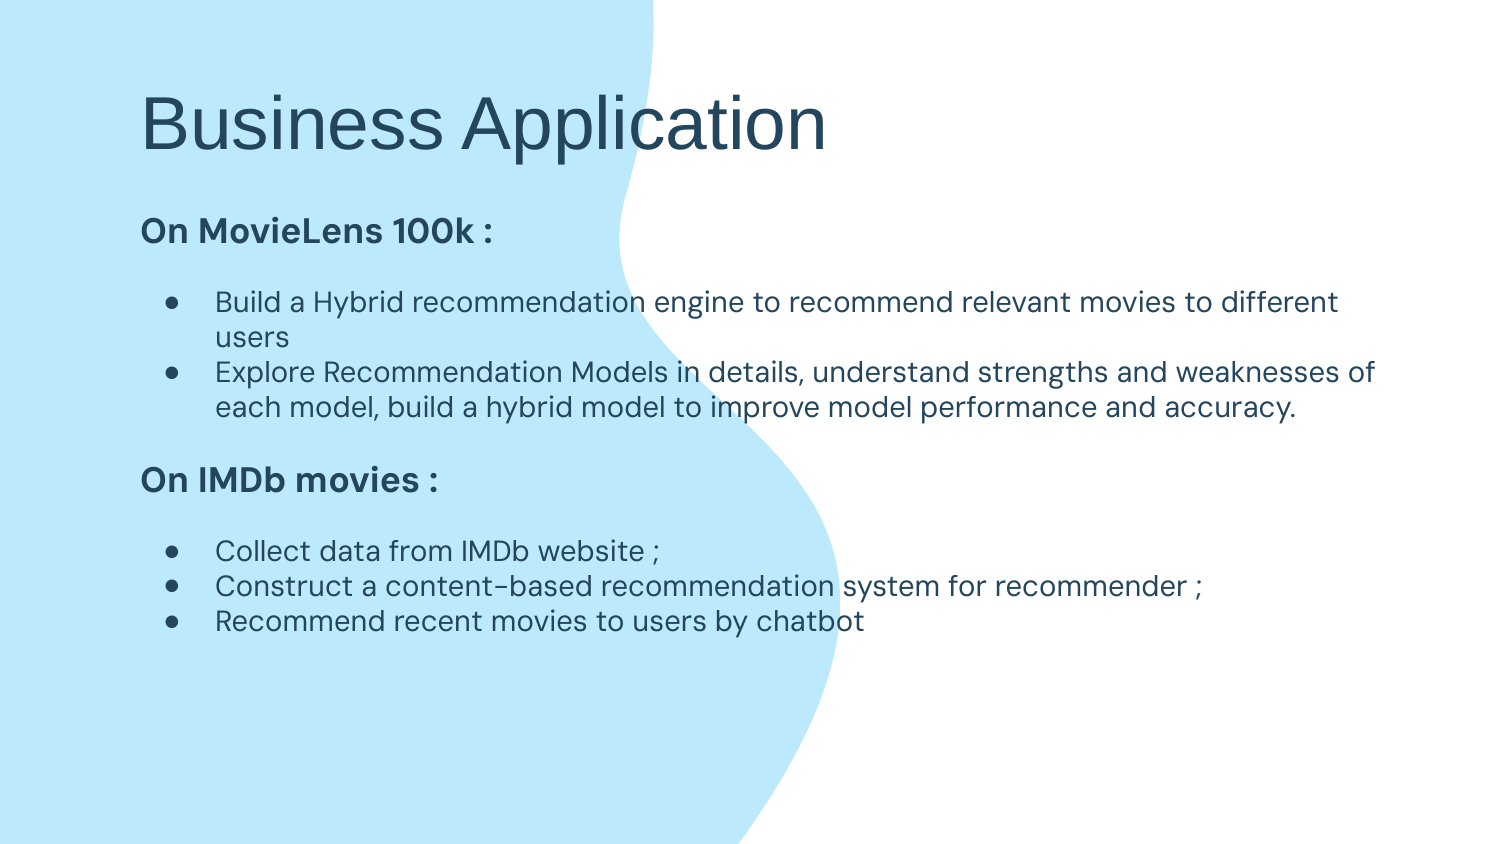

# Business Application
On MovieLens 100k :
Build a Hybrid recommendation engine to recommend relevant movies to different users
Explore Recommendation Models in details, understand strengths and weaknesses of each model, build a hybrid model to improve model performance and accuracy.
On IMDb movies :
Collect data from IMDb website ;
Construct a content-based recommendation system for recommender ;
Recommend recent movies to users by chatbot